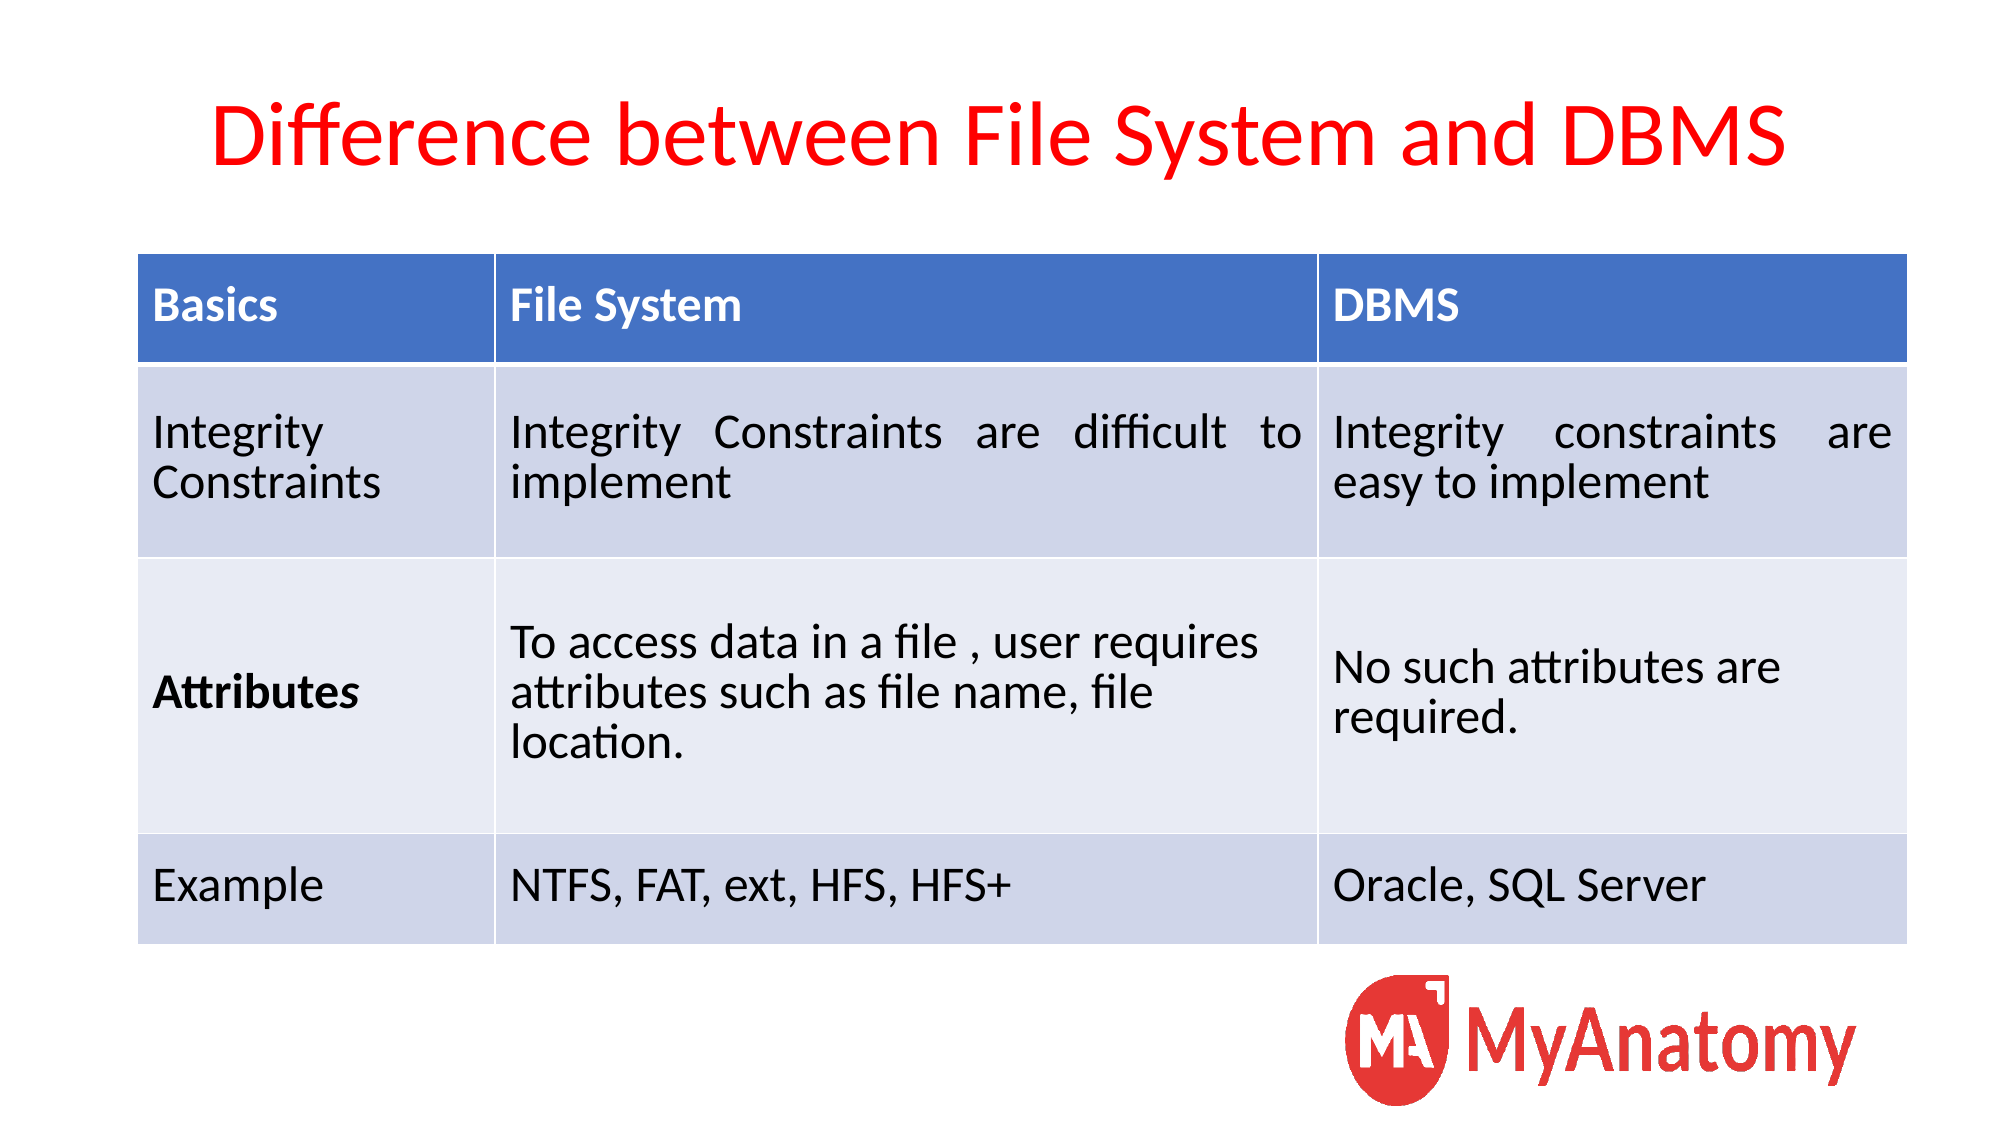

# Difference between File System and DBMS
| Basics | File System | DBMS |
| --- | --- | --- |
| Integrity Constraints | Integrity Constraints are difficult to implement | Integrity constraints are easy to implement |
| Attributes | To access data in a file , user requires attributes such as file name, file location. | No such attributes are required. |
| Example | NTFS, FAT, ext, HFS, HFS+ | Oracle, SQL Server |